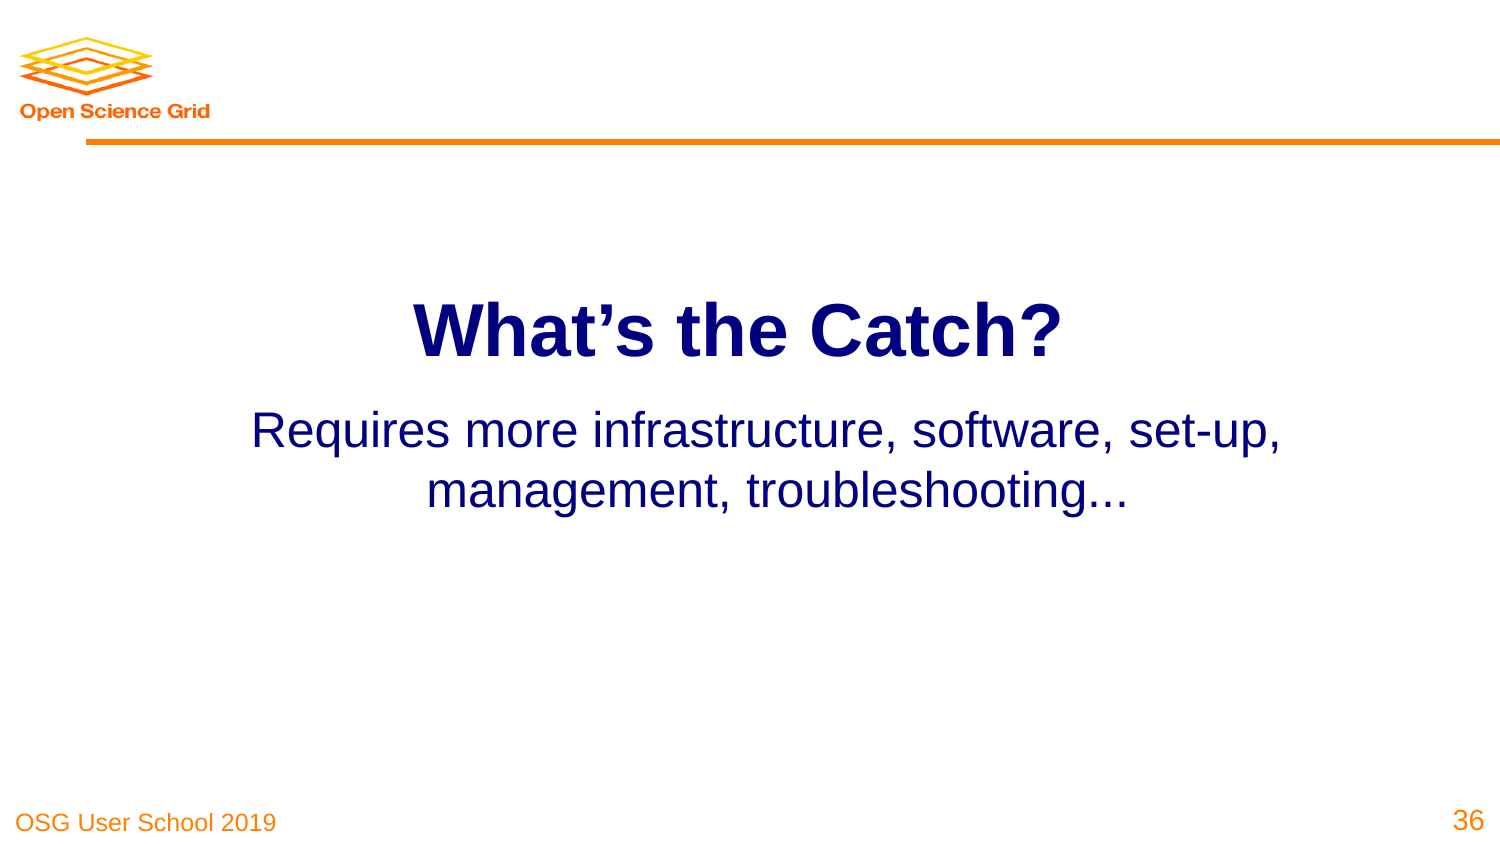

What’s the Catch?
Requires more infrastructure, software, set-up, management, troubleshooting...
36